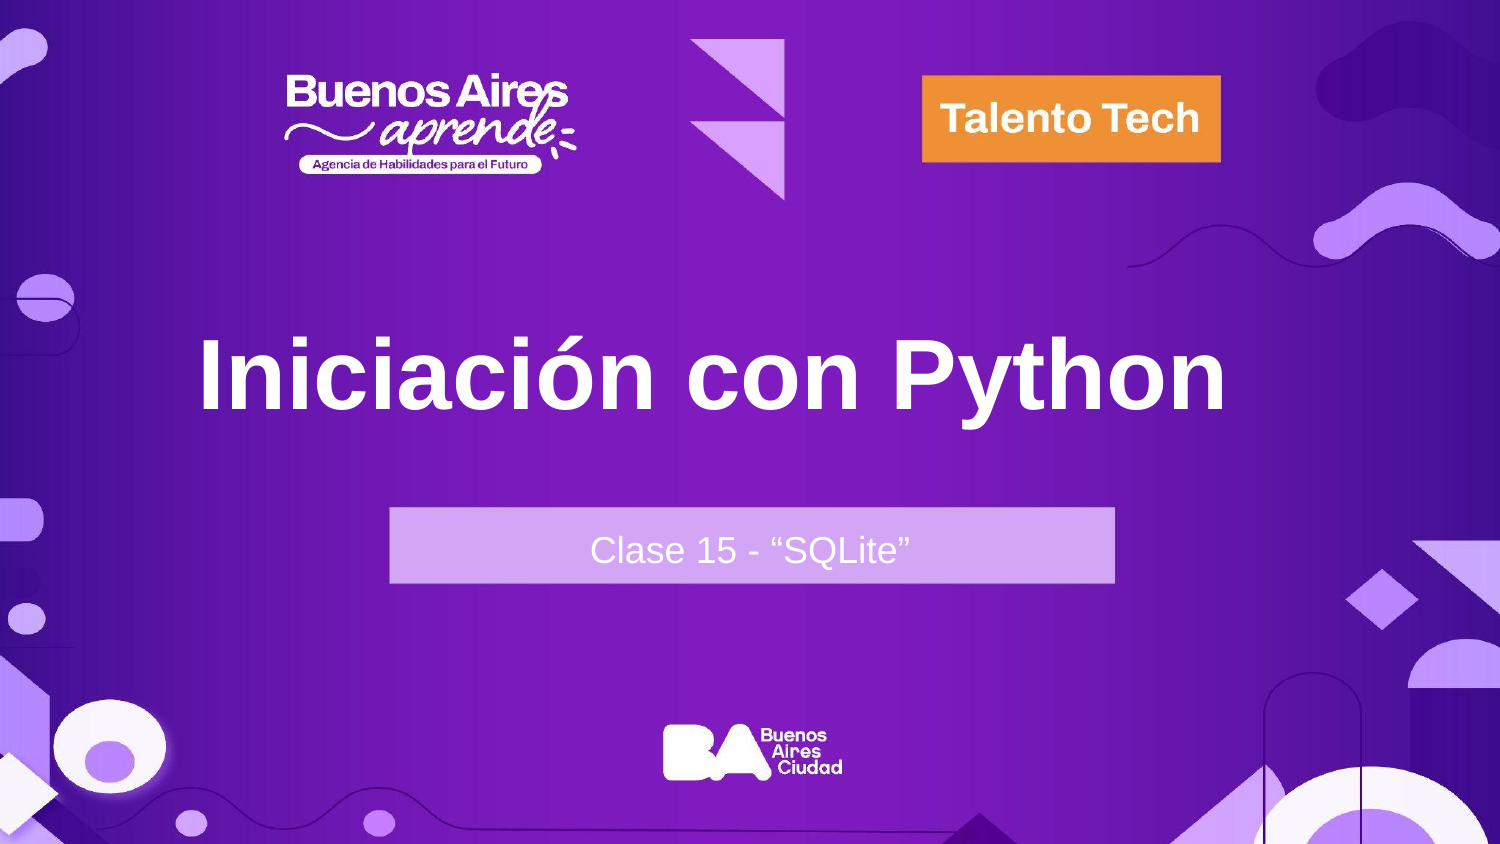

Iniciación con Python

Clase 15 - “SQLite”